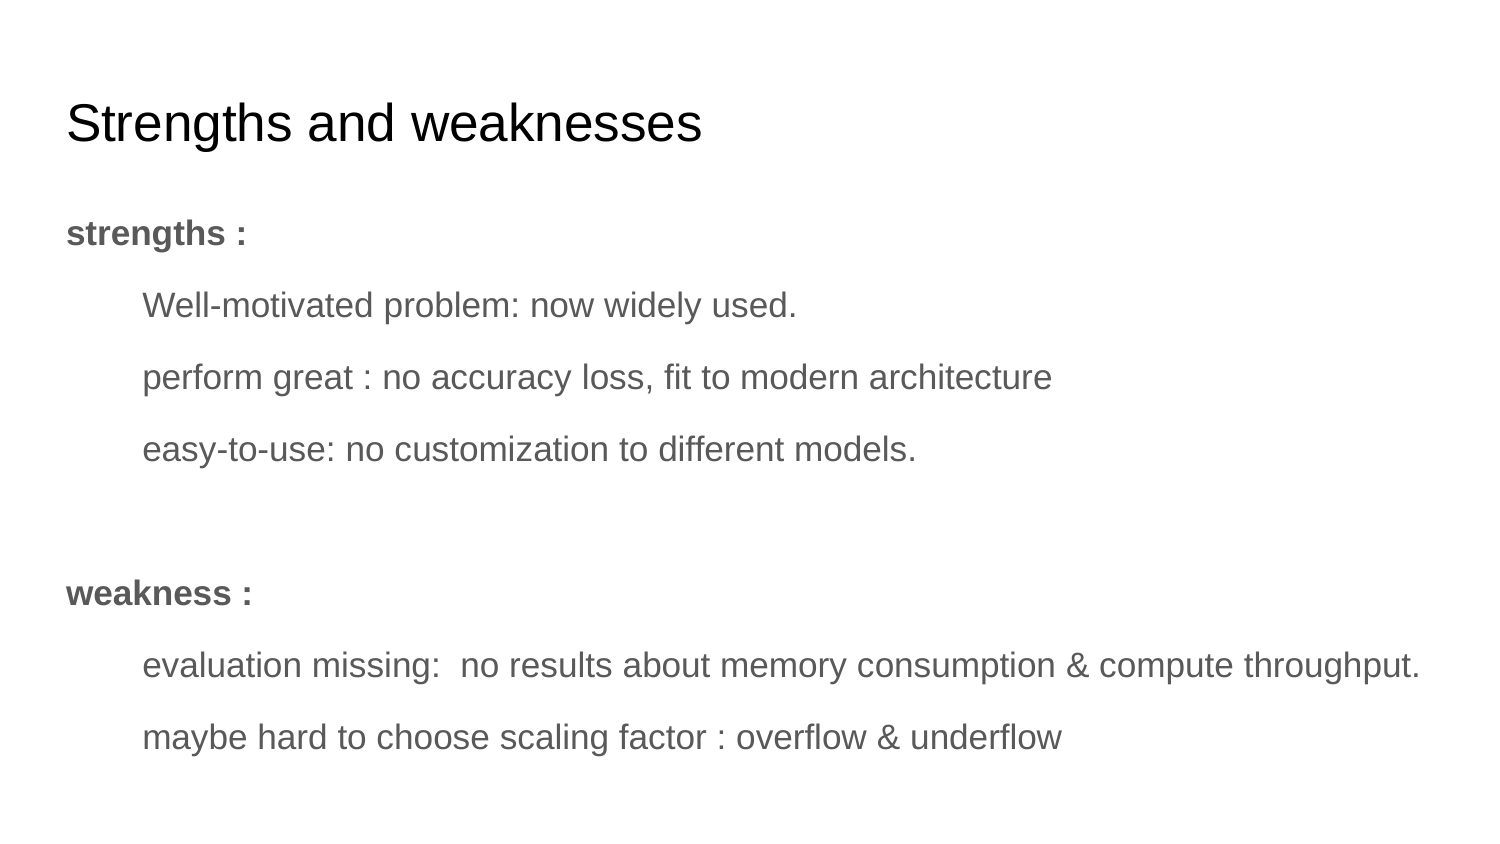

# Strengths and weaknesses
strengths :
Well-motivated problem: now widely used.
perform great : no accuracy loss, fit to modern architecture
easy-to-use: no customization to different models.

weakness :
evaluation missing:  no results about memory consumption & compute throughput.
maybe hard to choose scaling factor : overflow & underflow